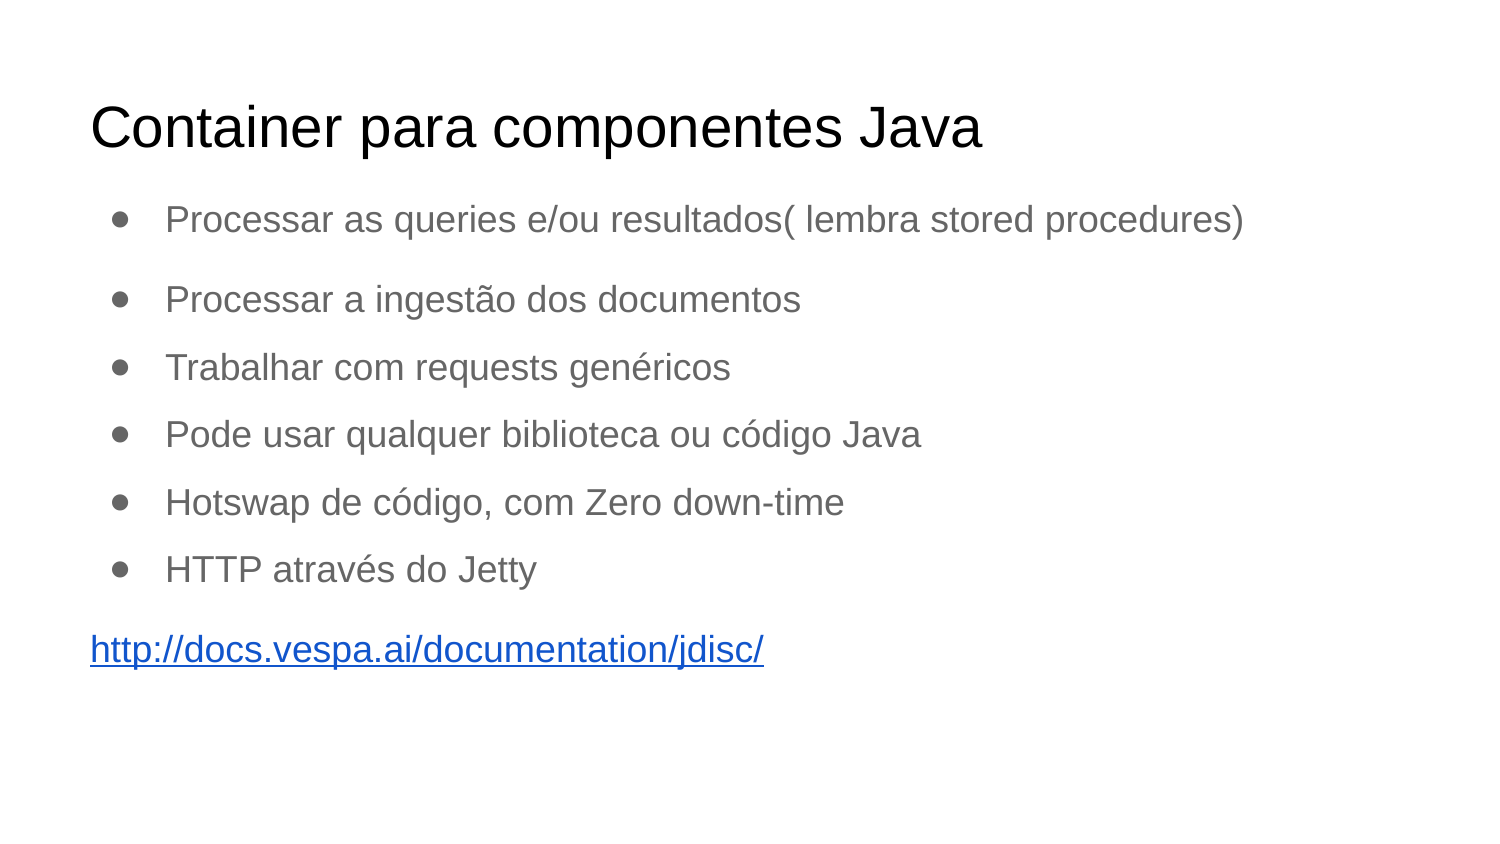

# Container para componentes Java

Processar as queries e/ou resultados( lembra stored procedures)
Processar a ingestão dos documentos
Trabalhar com requests genéricos
Pode usar qualquer biblioteca ou código Java
Hotswap de código, com Zero down-time
HTTP através do Jetty
http://docs.vespa.ai/documentation/jdisc/